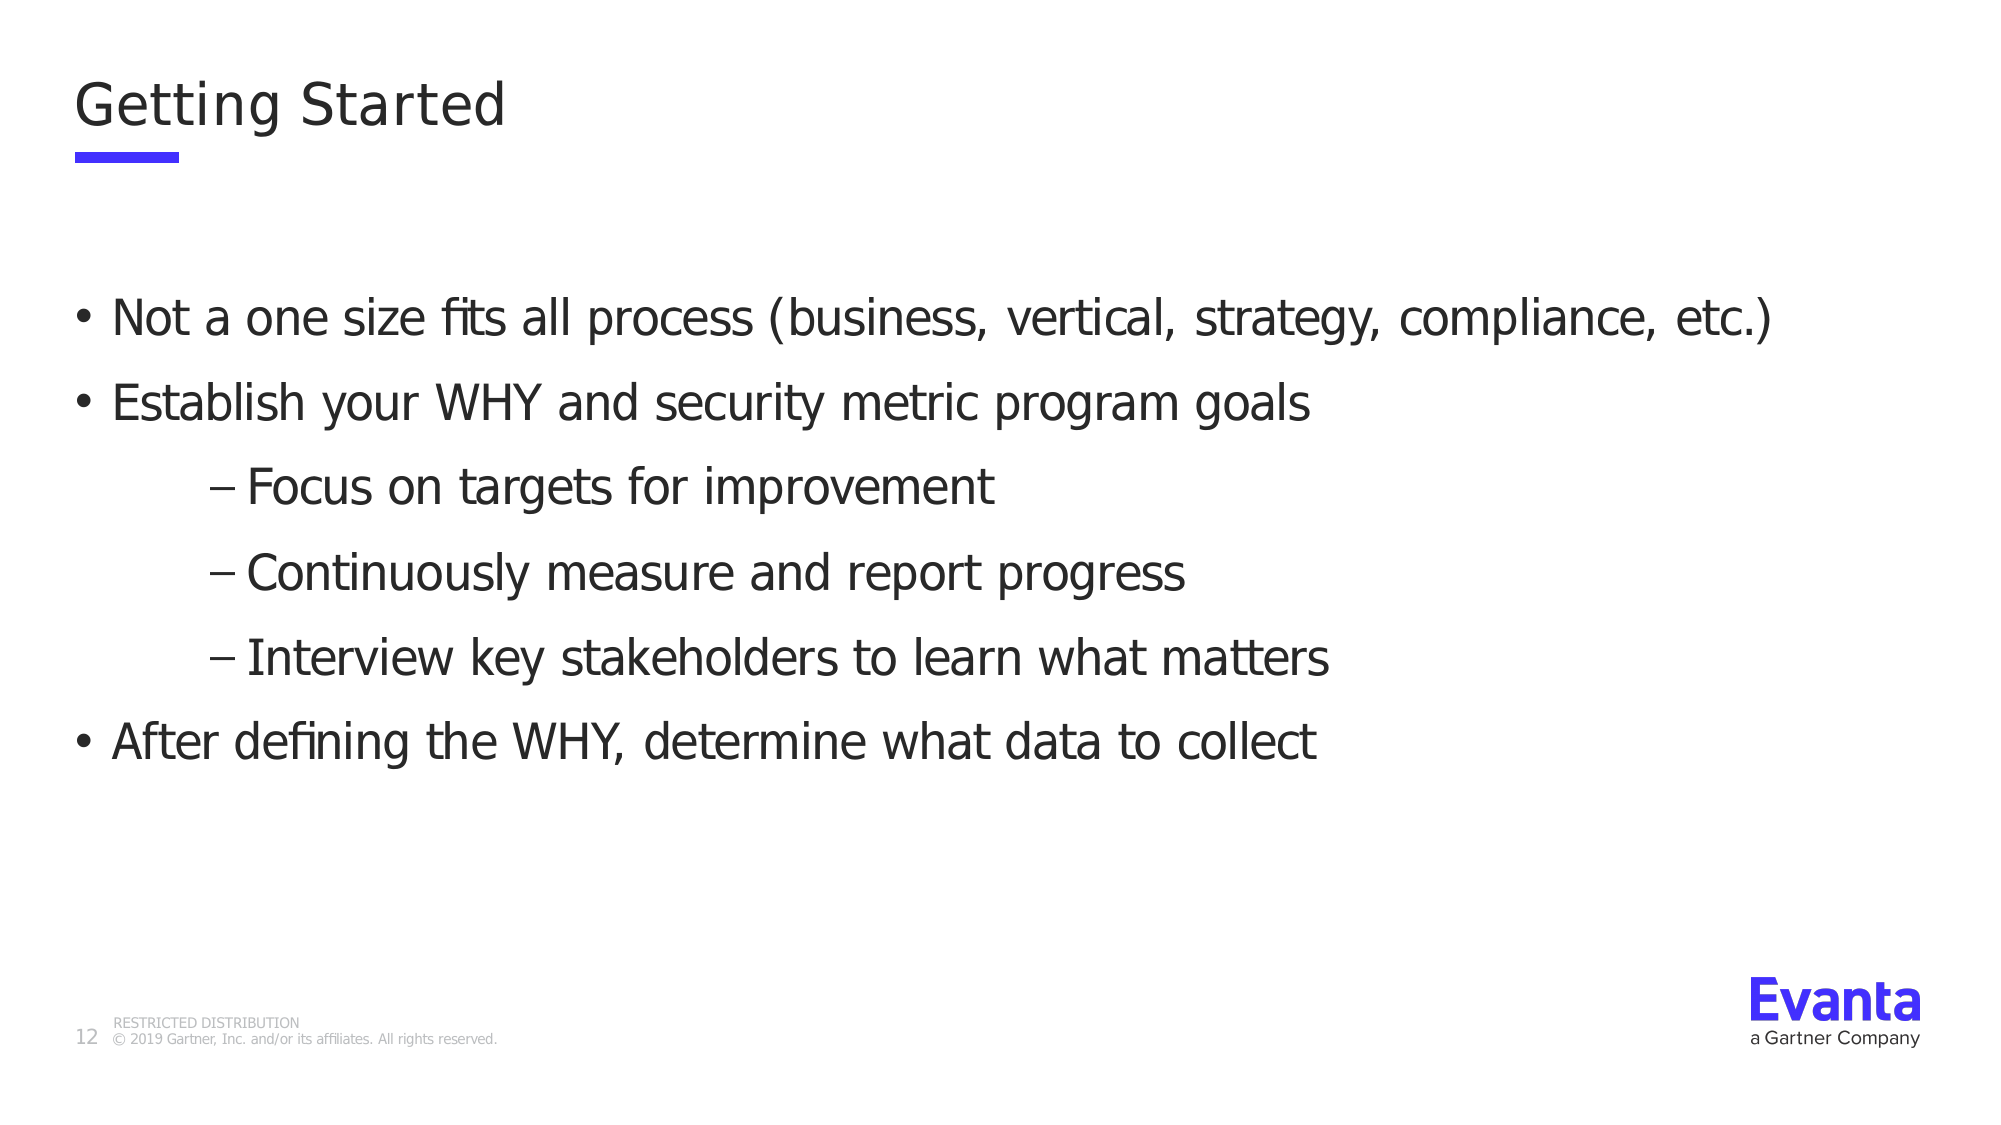

# Getting Started
Not a one size fits all process (business, vertical, strategy, compliance, etc.)
Establish your WHY and security metric program goals
Focus on targets for improvement
Continuously measure and report progress
Interview key stakeholders to learn what matters
After defining the WHY, determine what data to collect